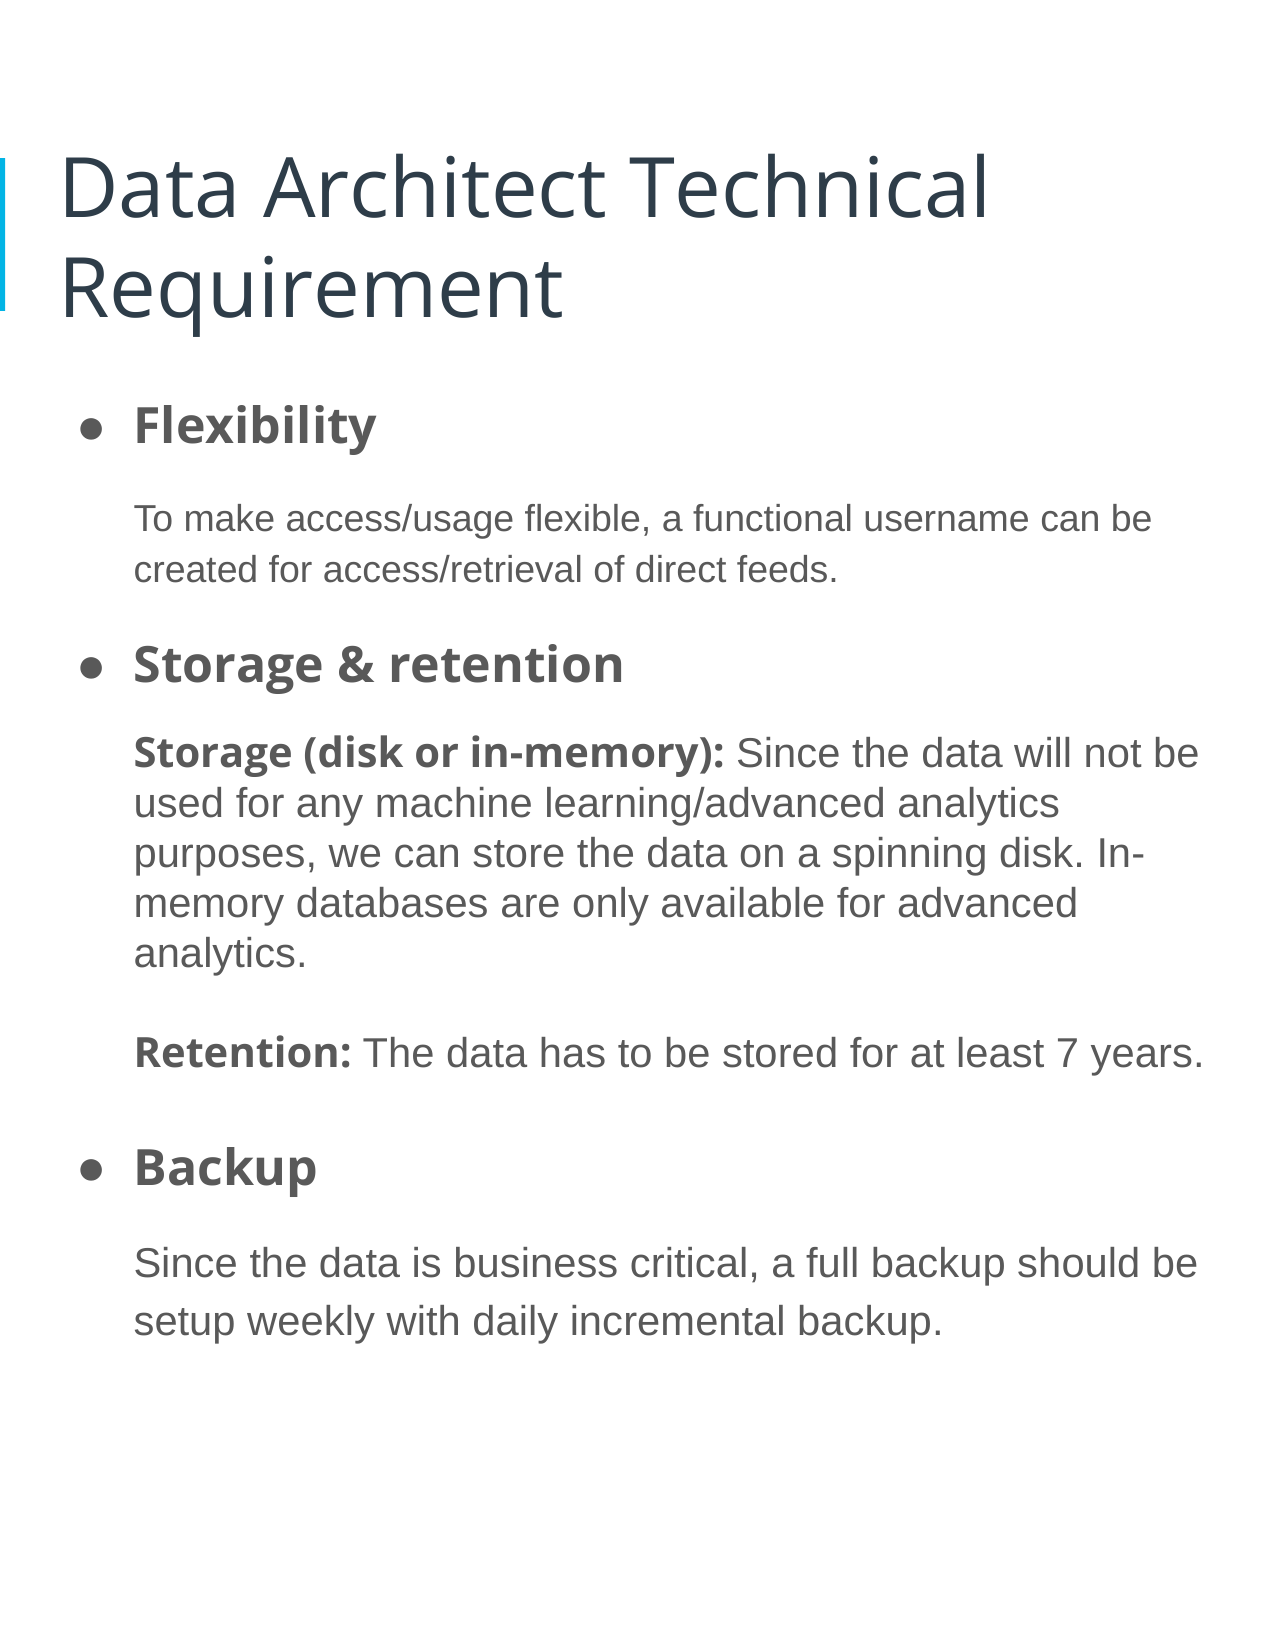

# Data Architect Technical Requirement
Flexibility
To make access/usage flexible, a functional username can be created for access/retrieval of direct feeds.
Storage & retention
Storage (disk or in-memory): Since the data will not be used for any machine learning/advanced analytics purposes, we can store the data on a spinning disk. In-memory databases are only available for advanced analytics.

Retention: The data has to be stored for at least 7 years.

Backup
Since the data is business critical, a full backup should be setup weekly with daily incremental backup.